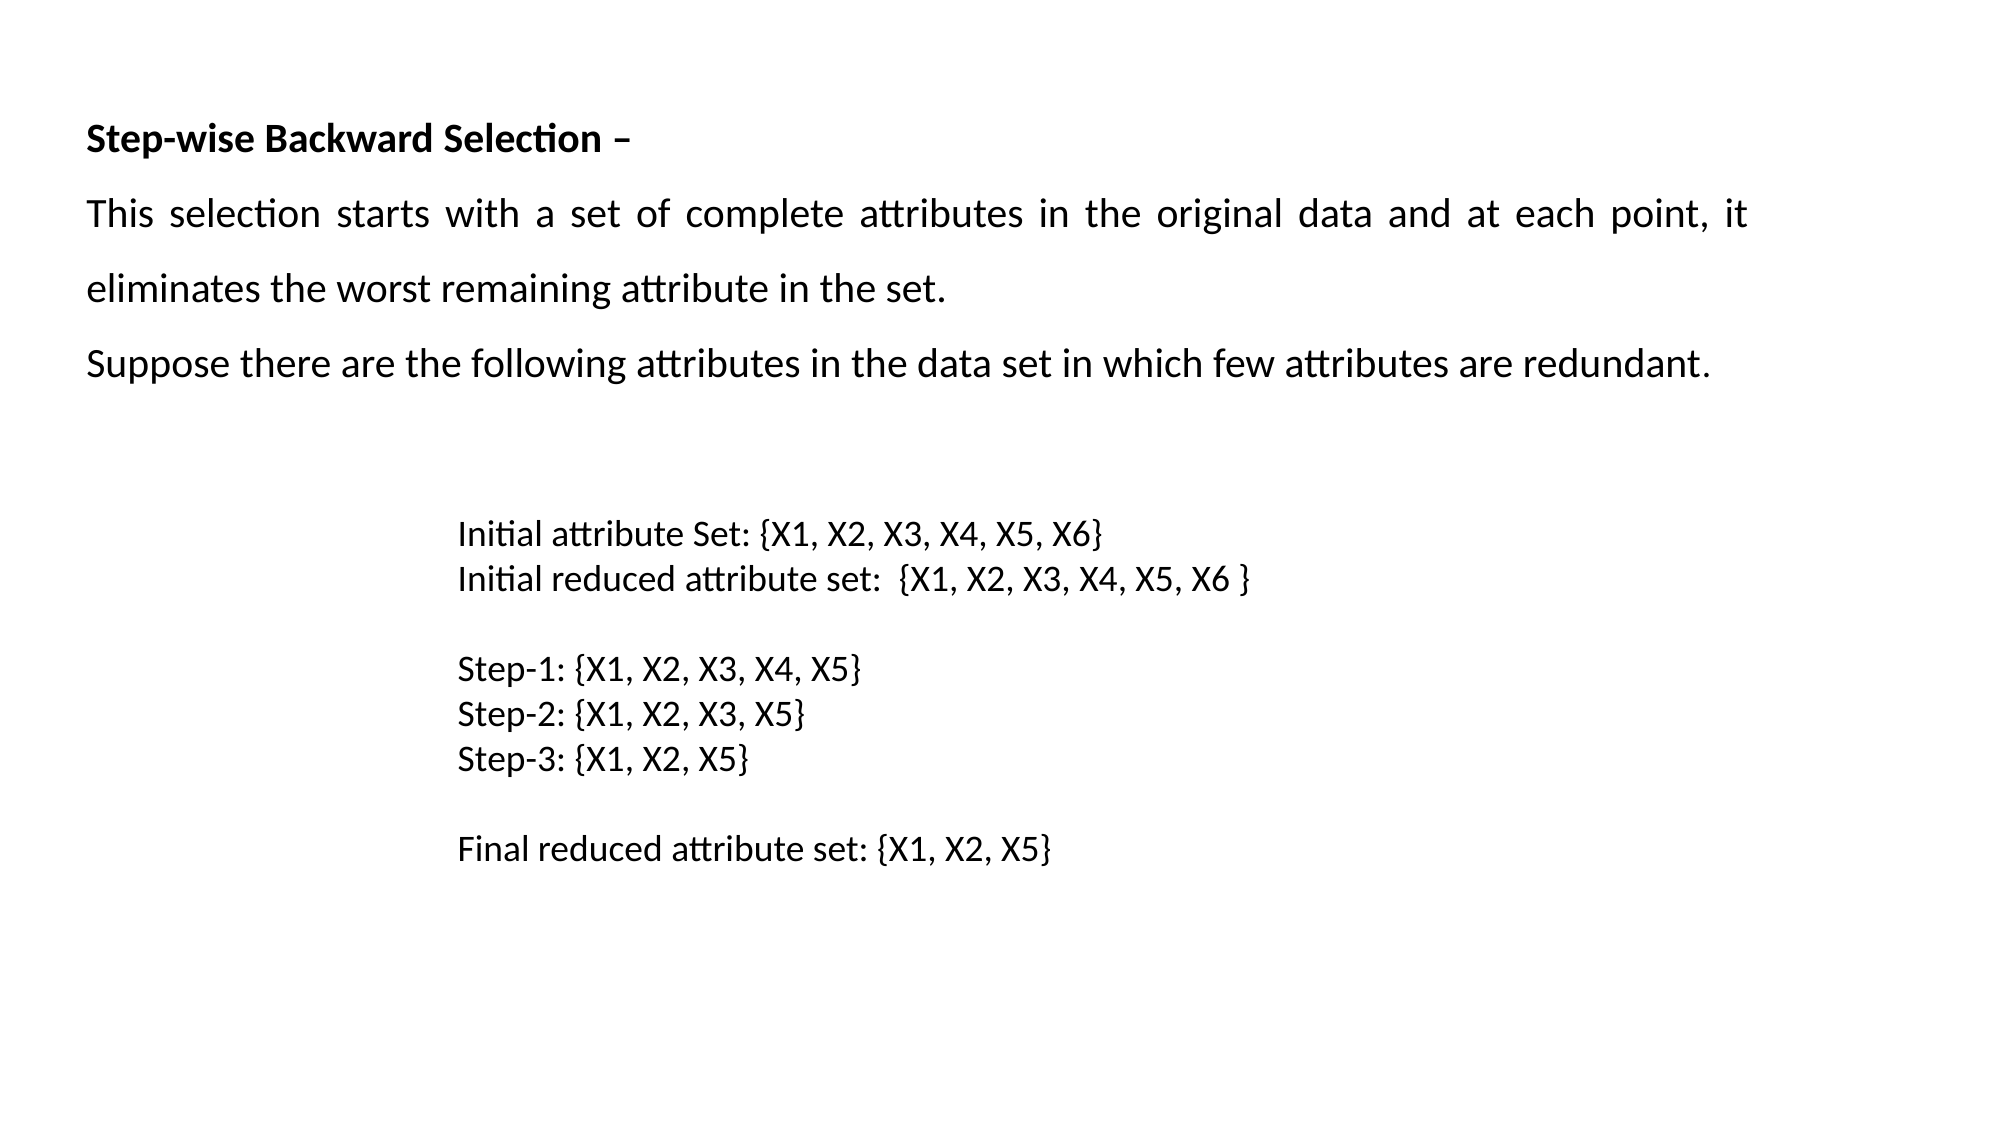

Step-wise Backward Selection –
This selection starts with a set of complete attributes in the original data and at each point, it eliminates the worst remaining attribute in the set.
Suppose there are the following attributes in the data set in which few attributes are redundant.
Initial attribute Set: {X1, X2, X3, X4, X5, X6}
Initial reduced attribute set:  {X1, X2, X3, X4, X5, X6 }

Step-1: {X1, X2, X3, X4, X5}
Step-2: {X1, X2, X3, X5}
Step-3: {X1, X2, X5}

Final reduced attribute set: {X1, X2, X5}